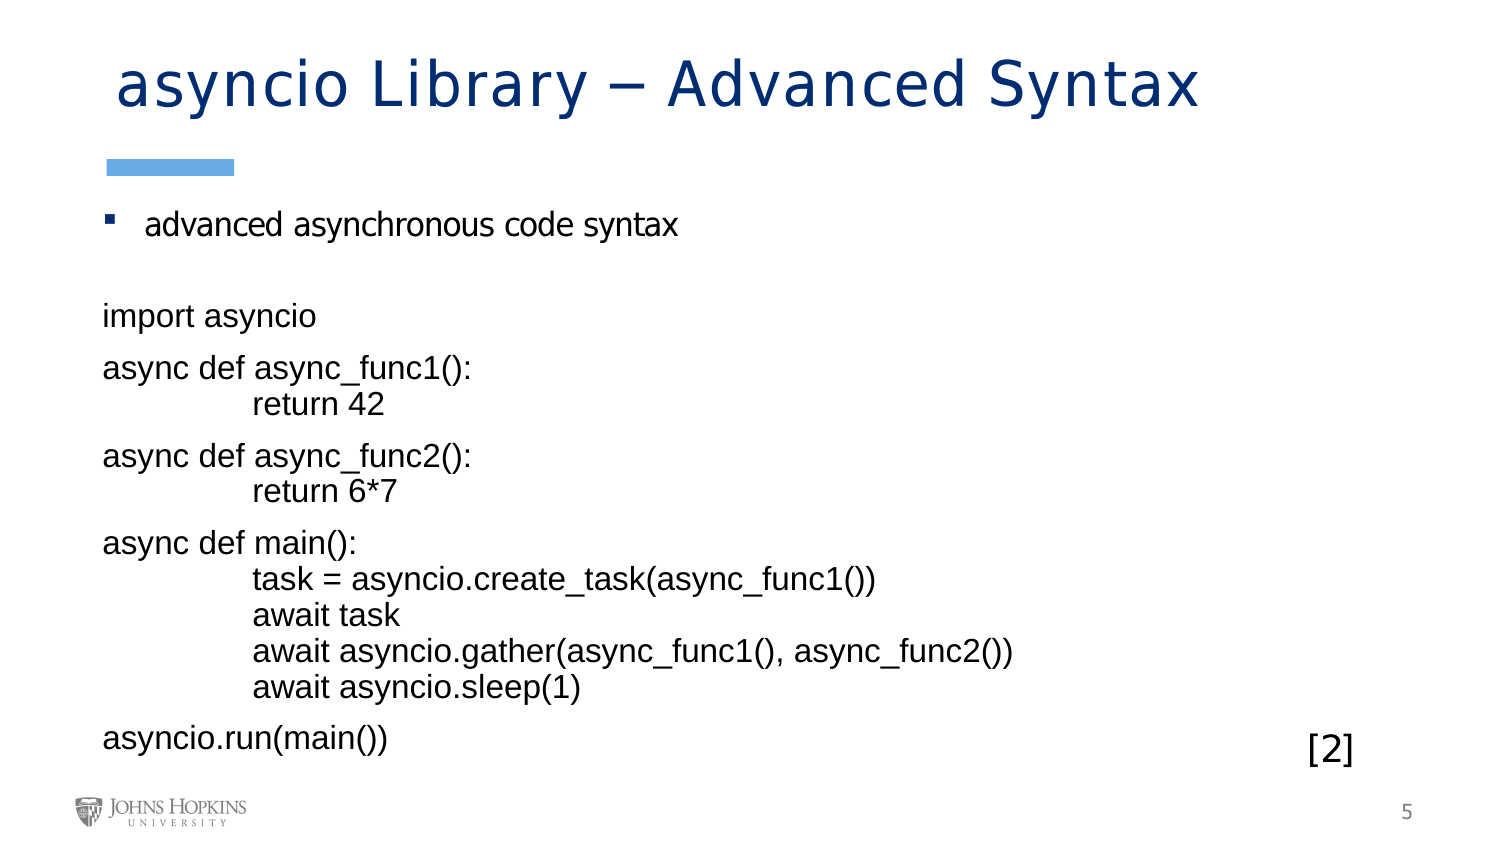

asyncio Library – Advanced Syntax
advanced asynchronous code syntax
import asyncio
async def async_func1():
	return 42
async def async_func2():
	return 6*7
async def main():
	task = asyncio.create_task(async_func1())
	await task
	await asyncio.gather(async_func1(), async_func2())
	await asyncio.sleep(1)
asyncio.run(main())
[2]